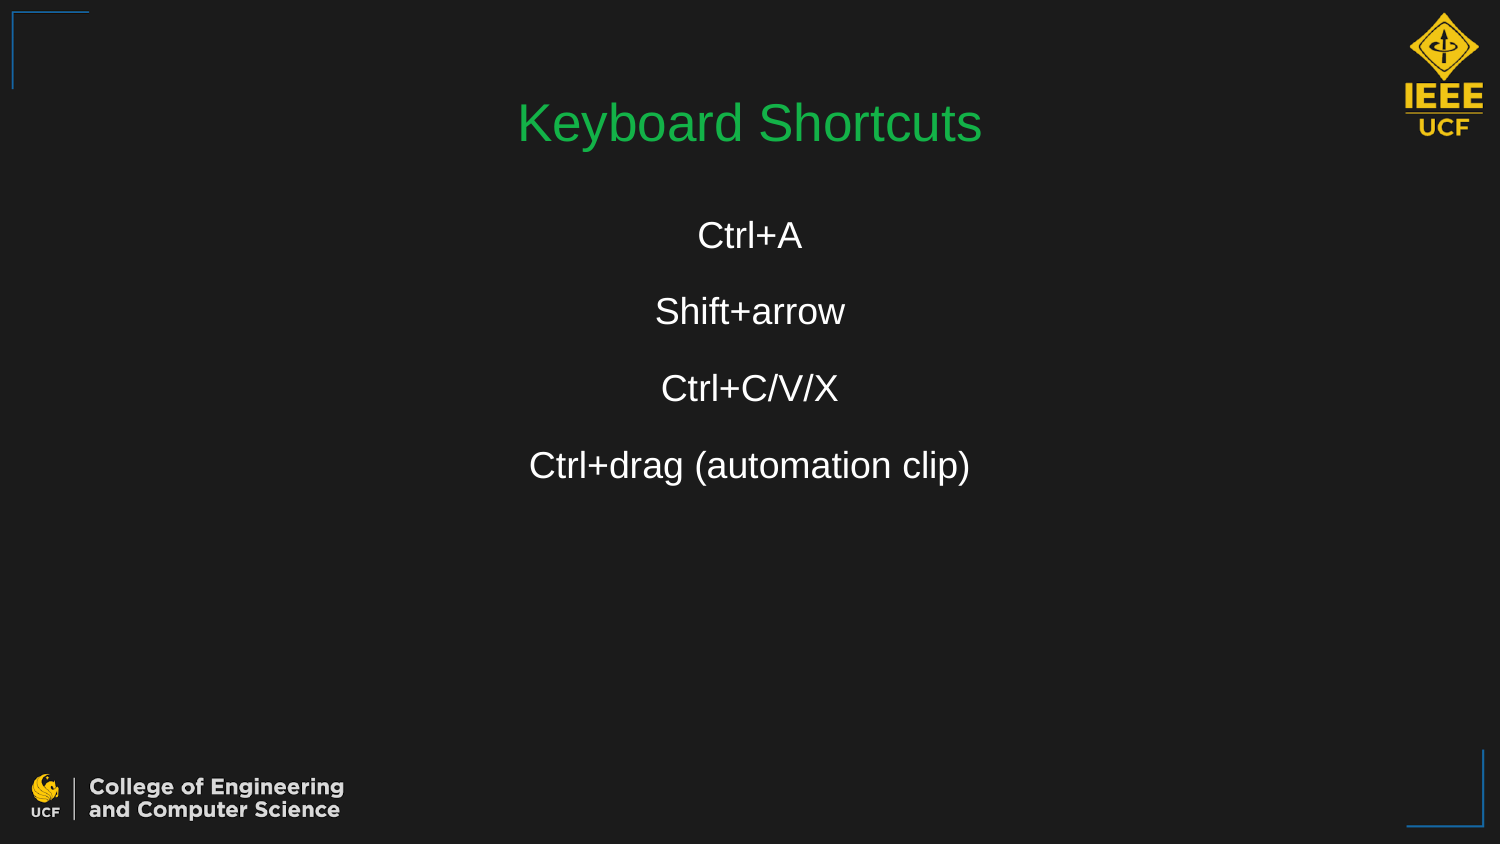

# Keyboard Shortcuts
Ctrl+A
Shift+arrow
Ctrl+C/V/X
Ctrl+drag (automation clip)